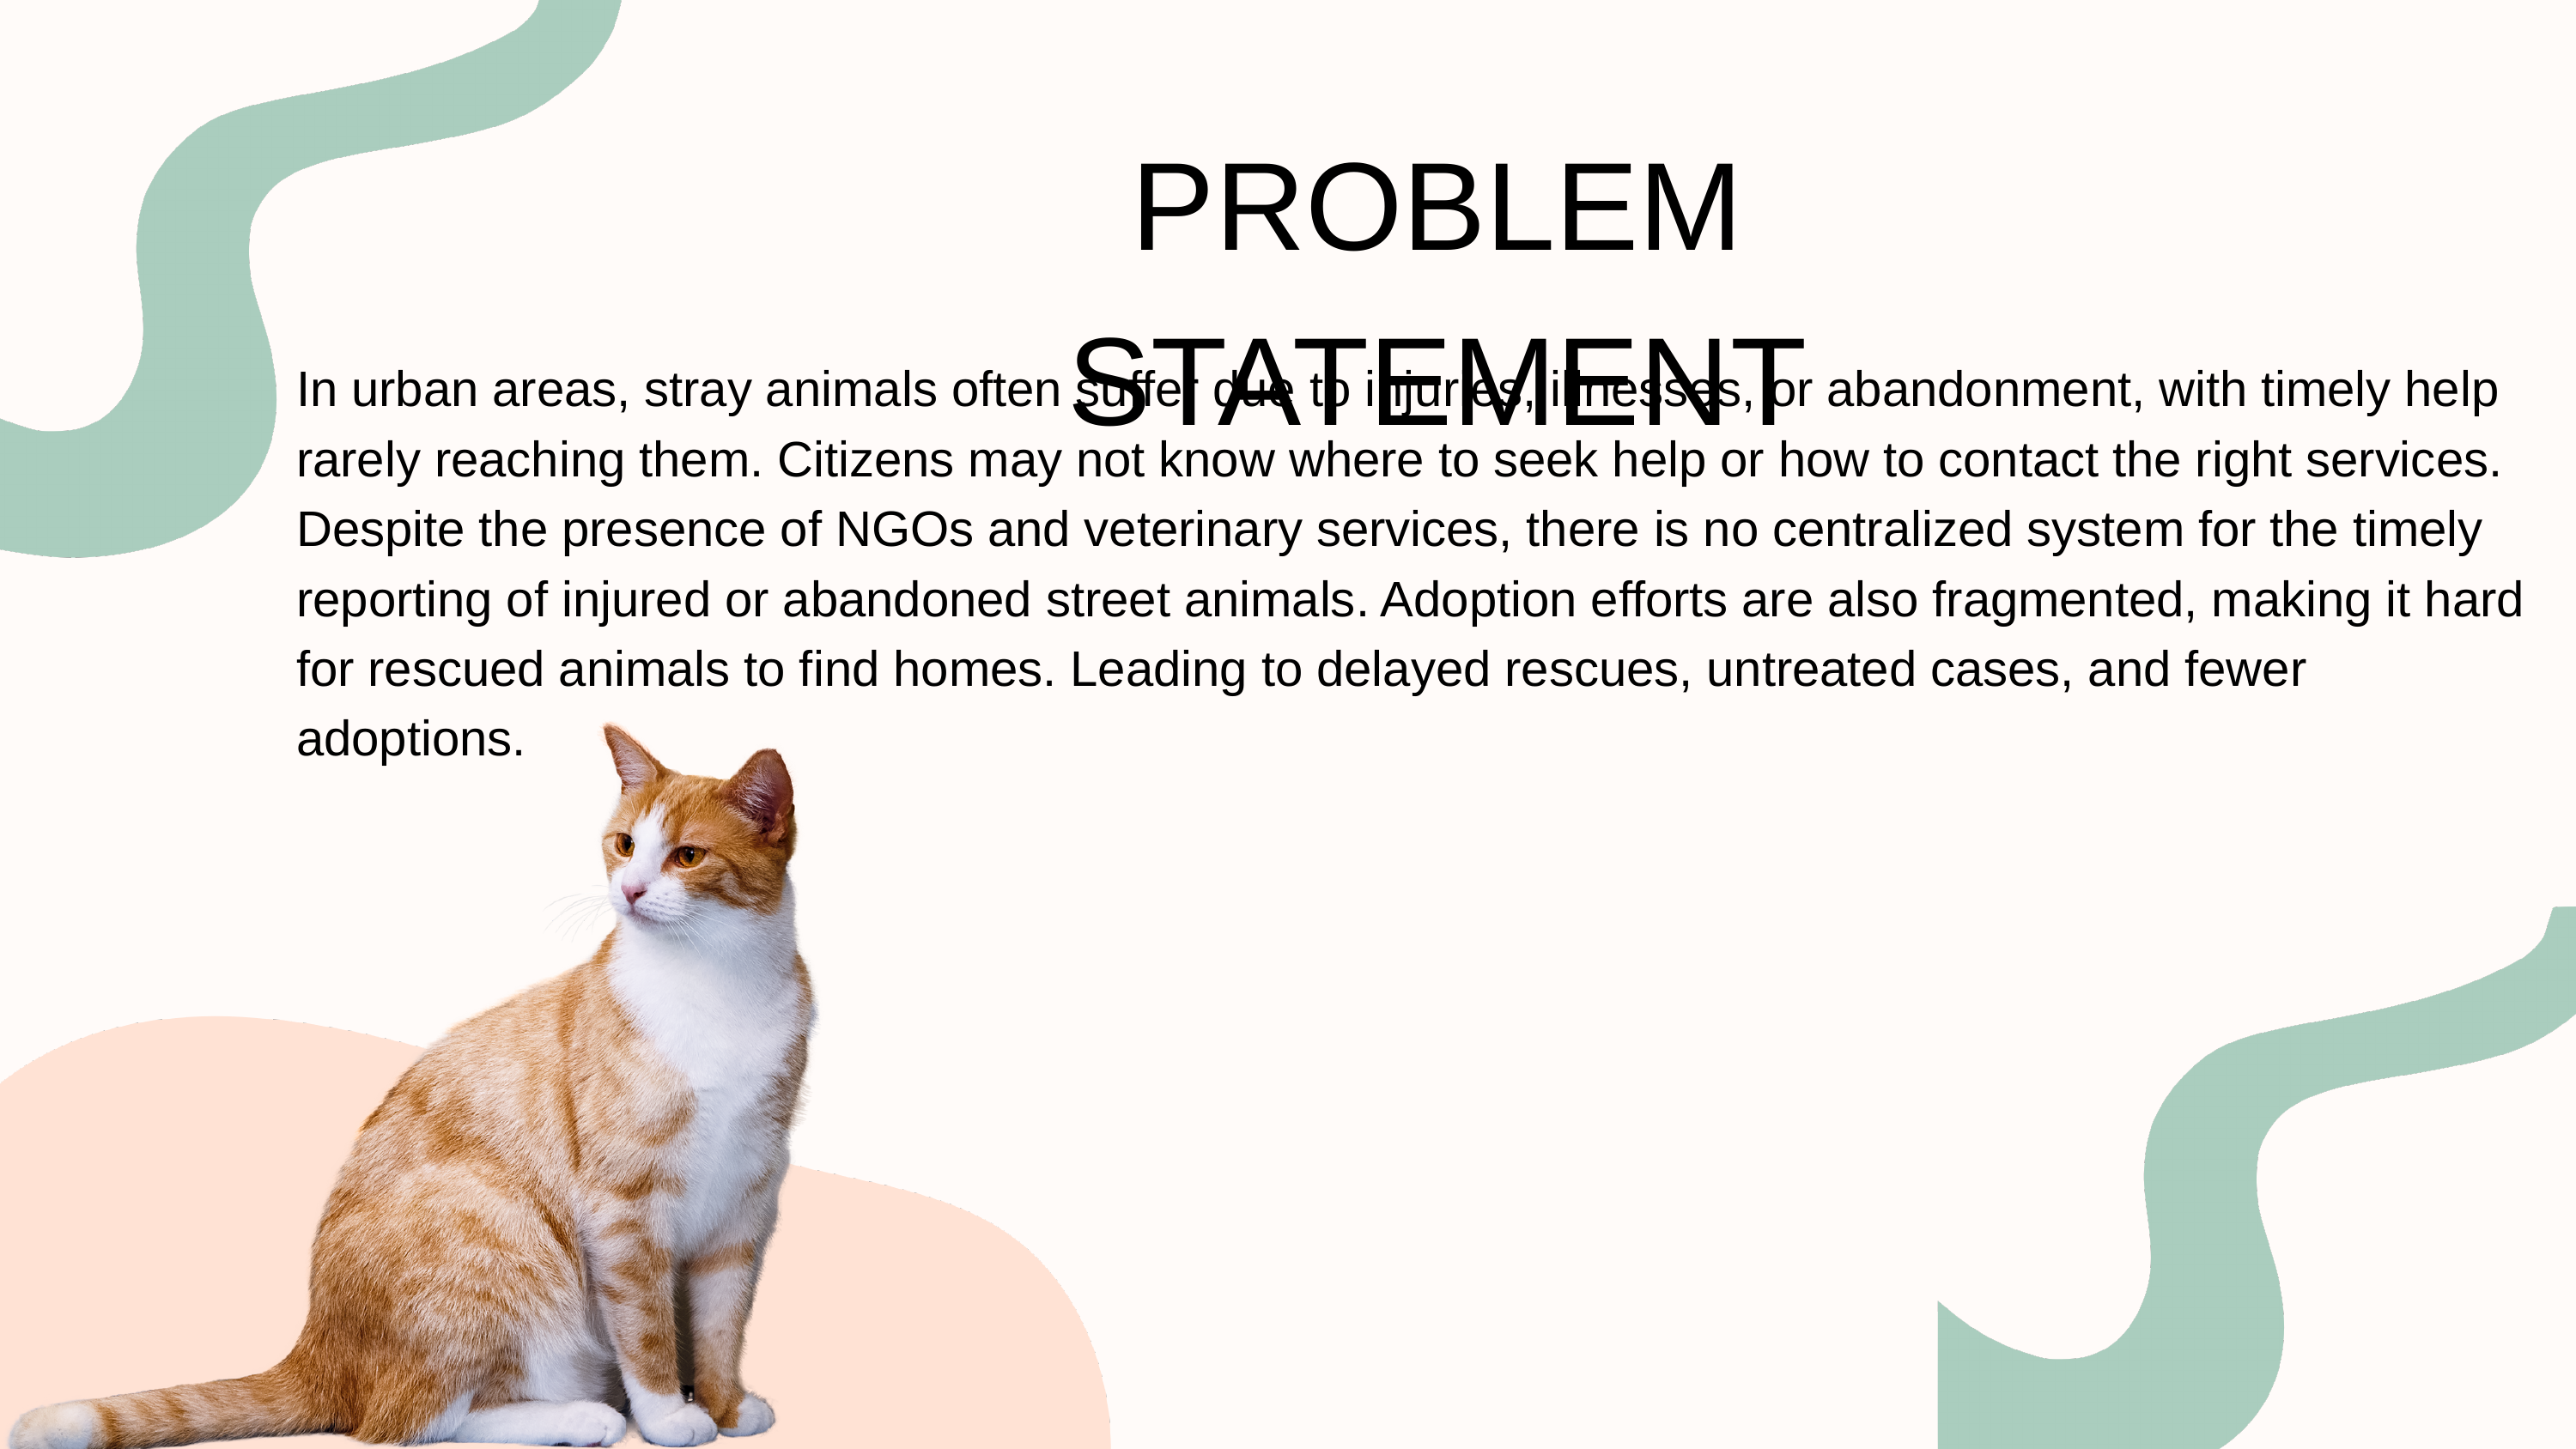

PROBLEM STATEMENT
In urban areas, stray animals often suffer due to injuries, illnesses, or abandonment, with timely help rarely reaching them. Citizens may not know where to seek help or how to contact the right services.
Despite the presence of NGOs and veterinary services, there is no centralized system for the timely reporting of injured or abandoned street animals. Adoption efforts are also fragmented, making it hard for rescued animals to find homes. Leading to delayed rescues, untreated cases, and fewer adoptions.